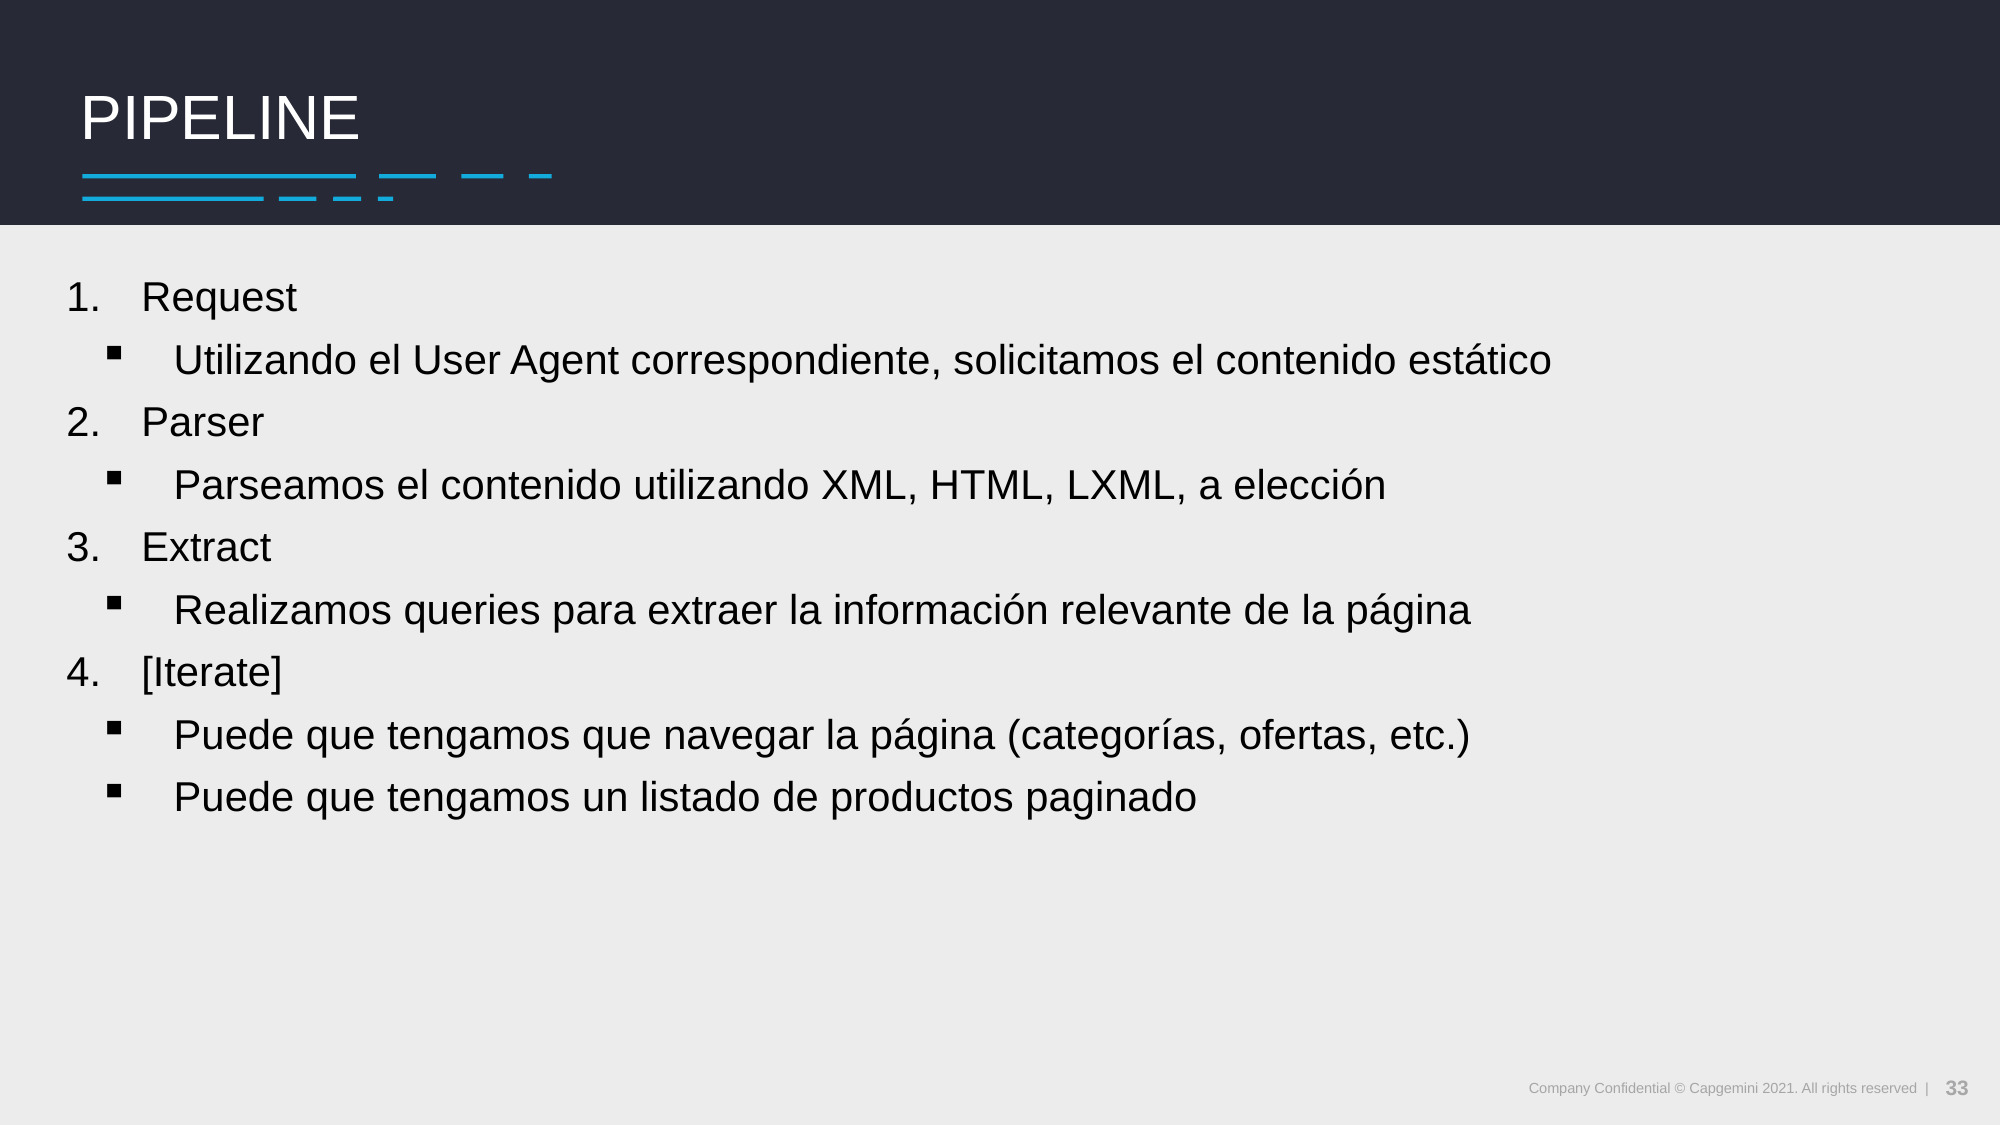

Utilidades del web scraping
Qué es web scraping
pipeline

Request
Utilizando el User Agent correspondiente, solicitamos el contenido estático
Parser
Parseamos el contenido utilizando XML, HTML, LXML, a elección
Extract
Realizamos queries para extraer la información relevante de la página
[Iterate]
Puede que tengamos que navegar la página (categorías, ofertas, etc.)
Puede que tengamos un listado de productos paginado
33